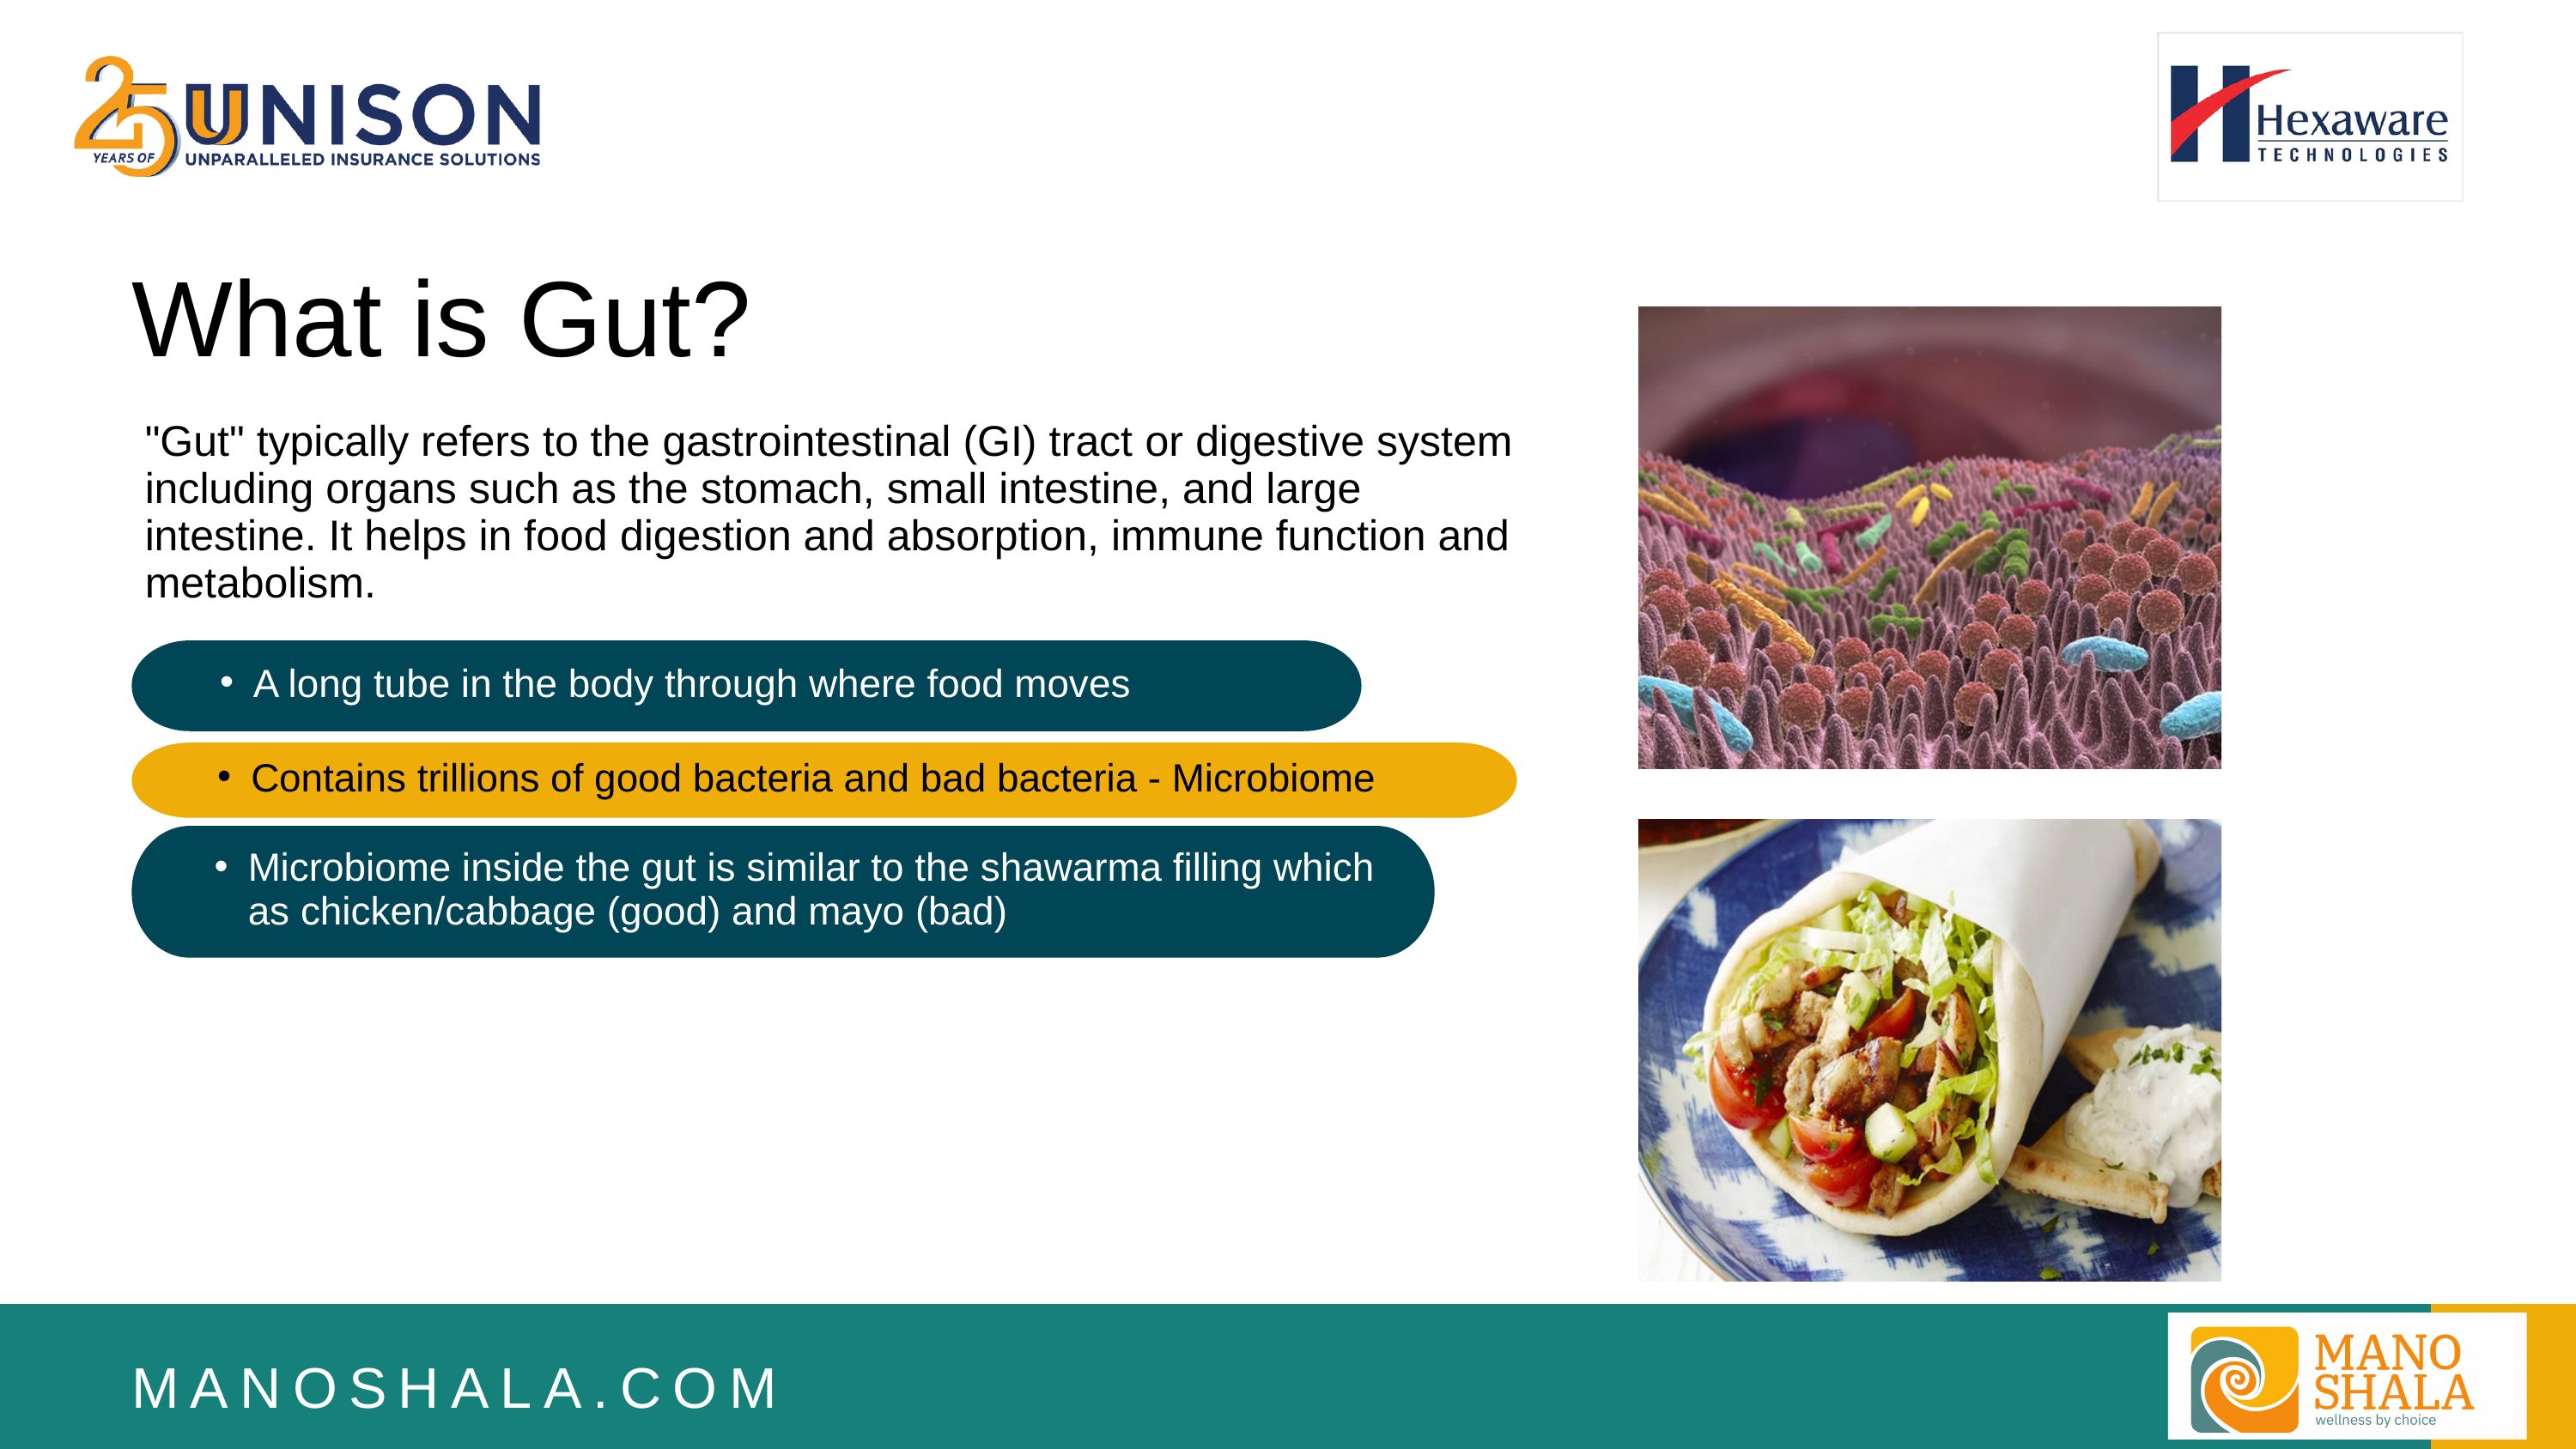

What is Gut?

"Gut" typically refers to the gastrointestinal (GI) tract or digestive system including organs such as the stomach, small intestine, and large intestine. It helps in food digestion and absorption, immune function and metabolism.

A long tube in the body through where food moves

Contains trillions of good bacteria and bad bacteria - Microbiome

Microbiome inside the gut is similar to the shawarma filling which as chicken/cabbage (good) and mayo (bad)

MANOSHALA.COM